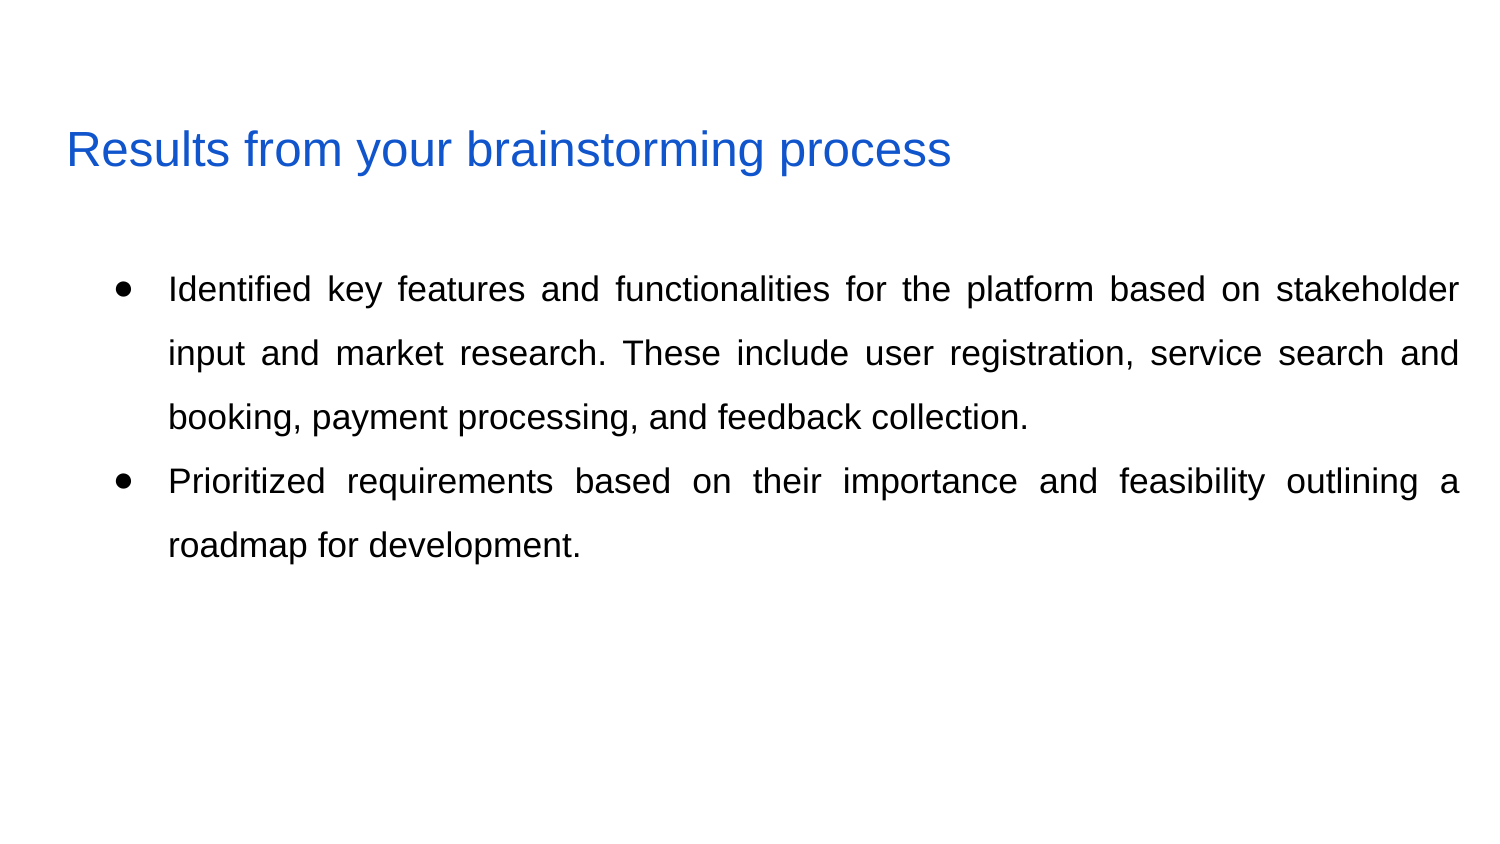

# Results from your brainstorming process
Identified key features and functionalities for the platform based on stakeholder input and market research. These include user registration, service search and booking, payment processing, and feedback collection.
Prioritized requirements based on their importance and feasibility outlining a roadmap for development.